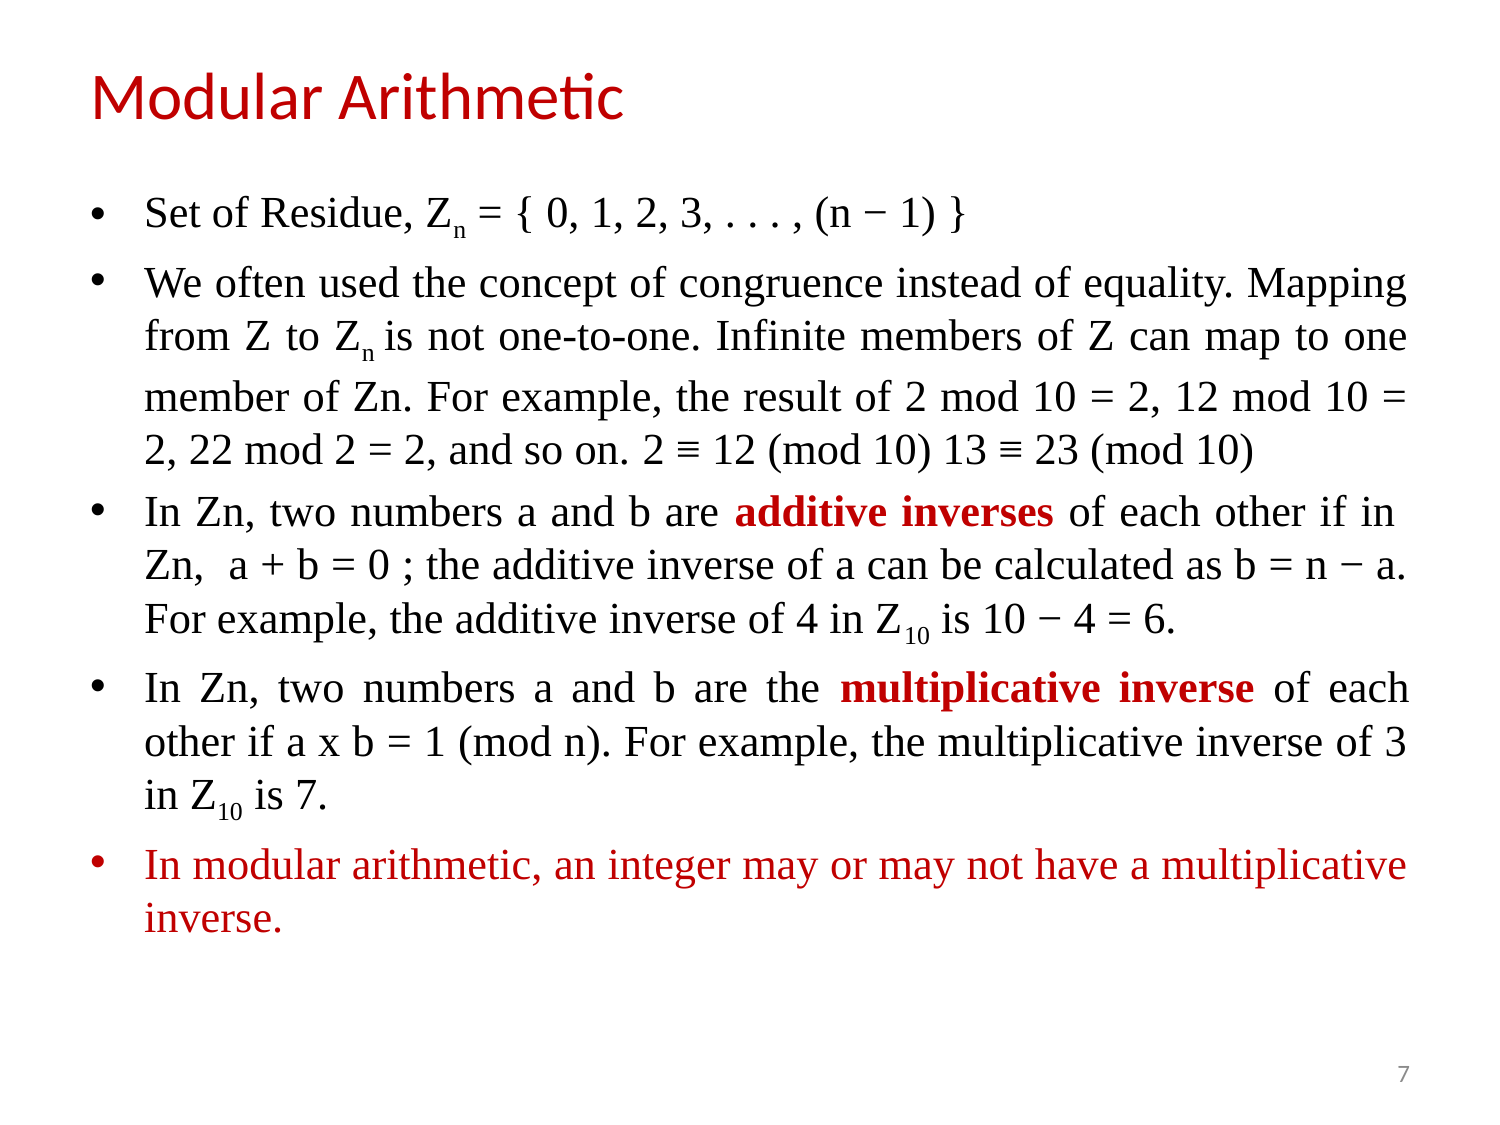

# Modular Arithmetic
Set of Residue, Zn = { 0, 1, 2, 3, . . . , (n − 1) }
We often used the concept of congruence instead of equality. Mapping from Z to Zn is not one-to-one. Infinite members of Z can map to one member of Zn. For example, the result of 2 mod 10 = 2, 12 mod 10 = 2, 22 mod 2 = 2, and so on. 2 ≡ 12 (mod 10) 13 ≡ 23 (mod 10)
In Zn, two numbers a and b are additive inverses of each other if in  Zn,  a + b = 0 ; the additive inverse of a can be calculated as b = n − a. For example, the additive inverse of 4 in Z10 is 10 − 4 = 6.
In Zn, two numbers a and b are the multiplicative inverse of each other if a x b = 1 (mod n). For example, the multiplicative inverse of 3 in Z10 is 7.
In modular arithmetic, an integer may or may not have a multiplicative inverse.

7